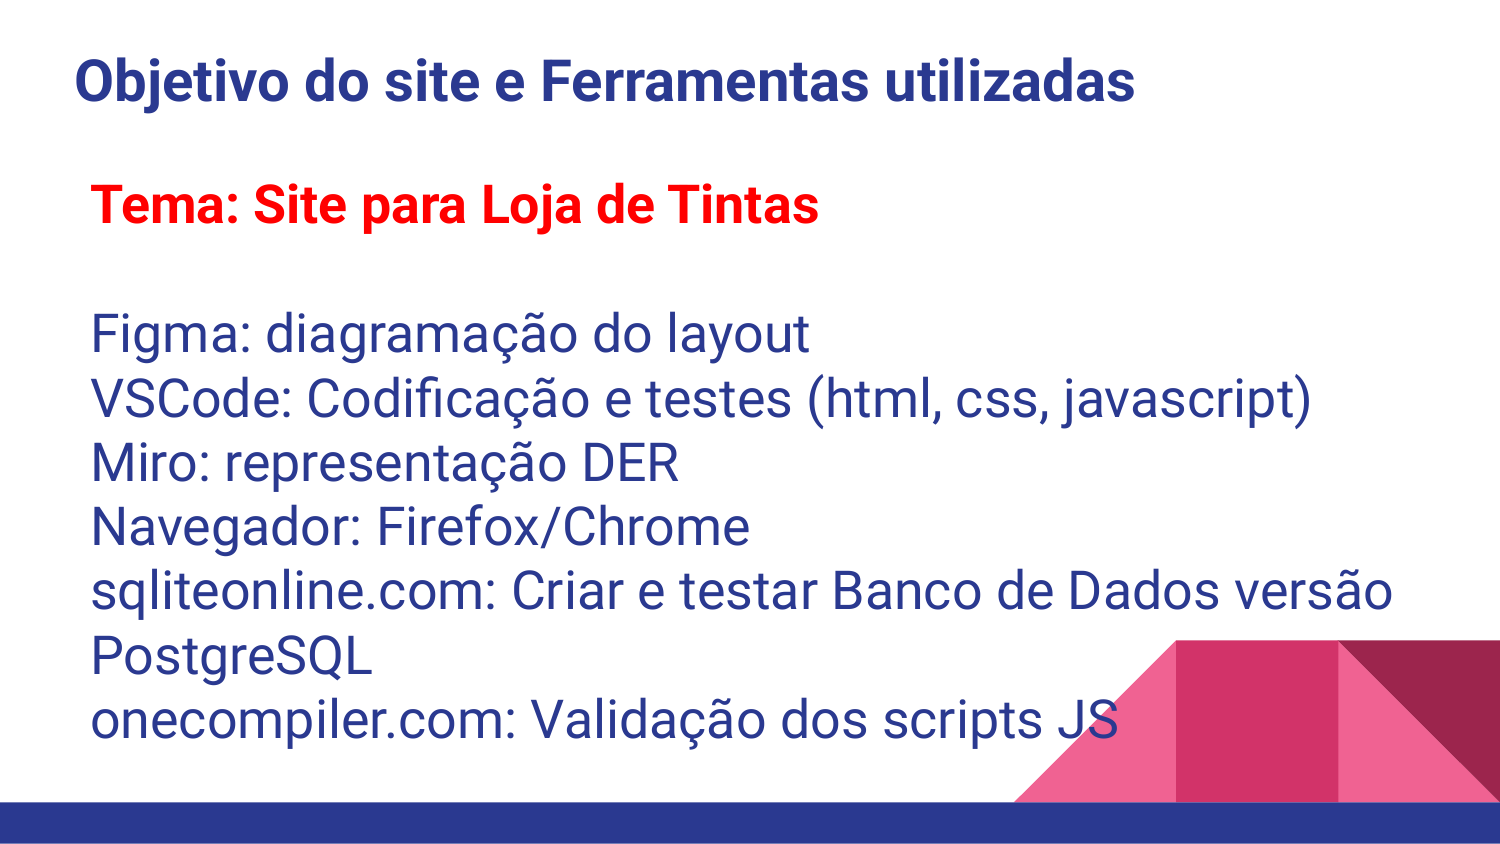

# Objetivo do site e Ferramentas utilizadas
Tema: Site para Loja de Tintas

Figma: diagramação do layout
VSCode: Codificação e testes (html, css, javascript)
Miro: representação DER
Navegador: Firefox/Chrome
sqliteonline.com: Criar e testar Banco de Dados versão PostgreSQL
onecompiler.com: Validação dos scripts JS